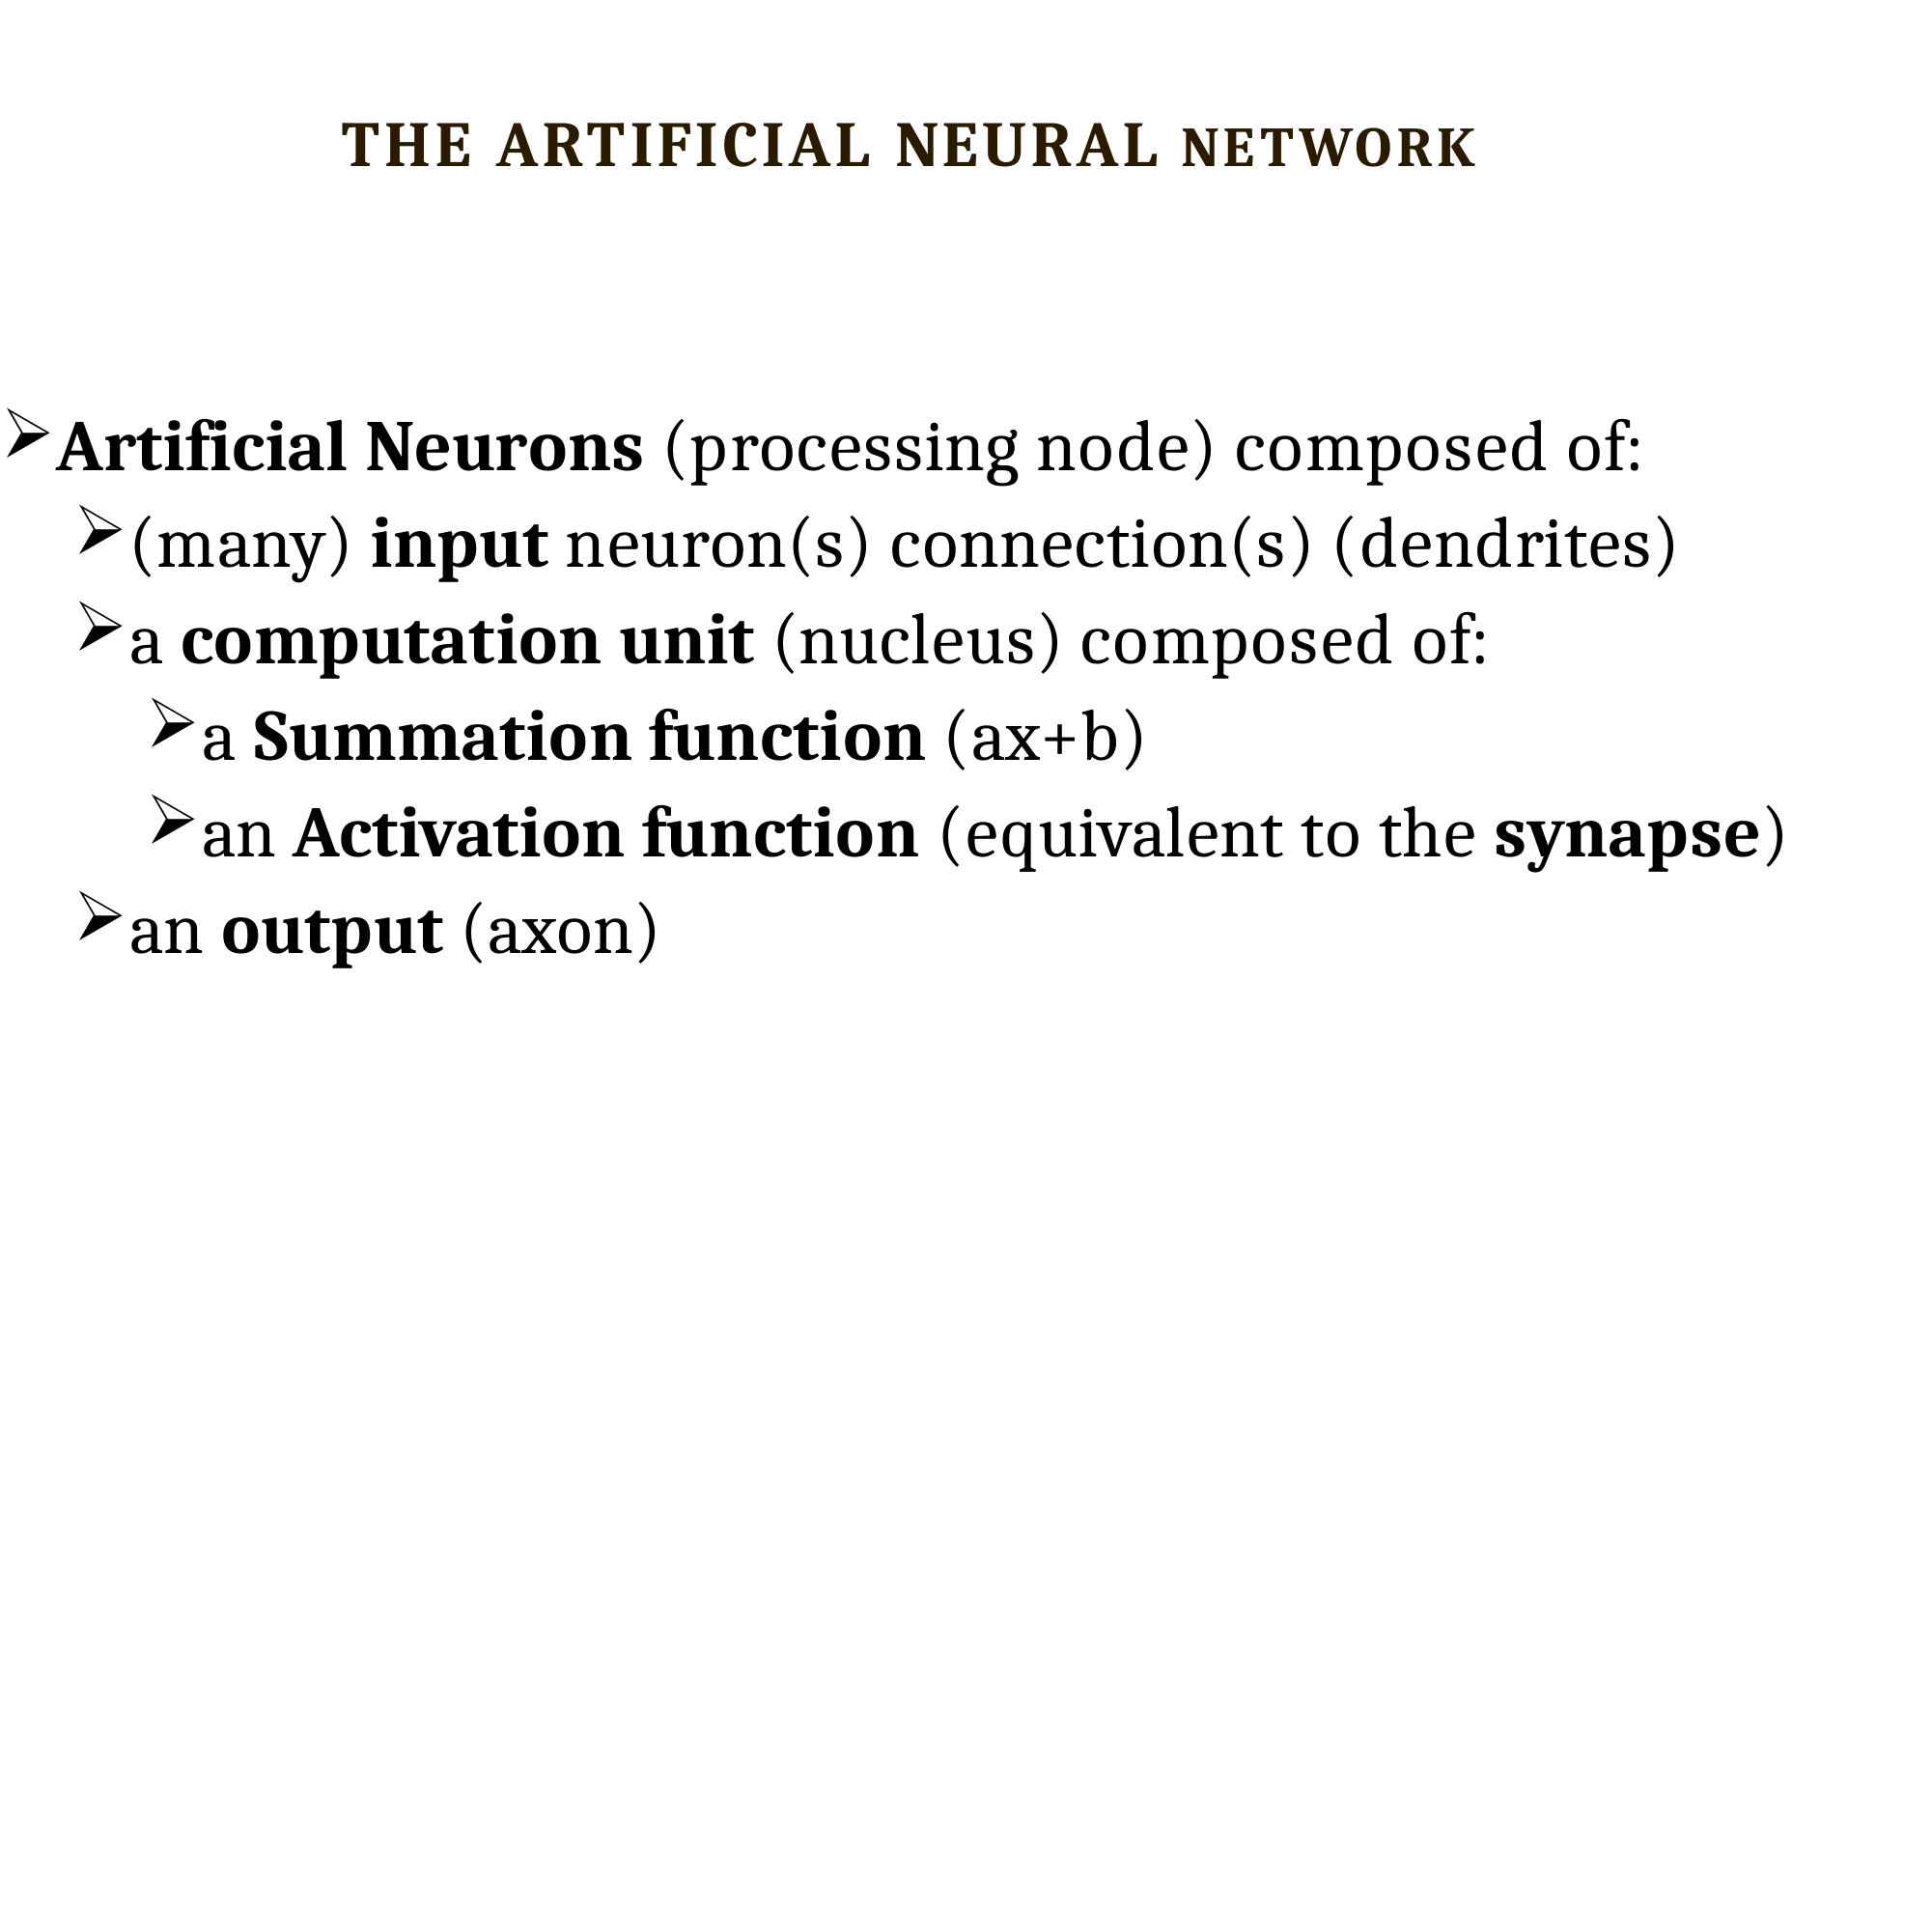

# THE	ARTIFICIAL	NEURAL	NETWORK
Artificial Neurons (processing node) composed of:
(many) input neuron(s) connection(s) (dendrites)
a computation unit (nucleus) composed of:
a Summation function (ax+b)
an Activation function (equivalent to the synapse)
an output (axon)